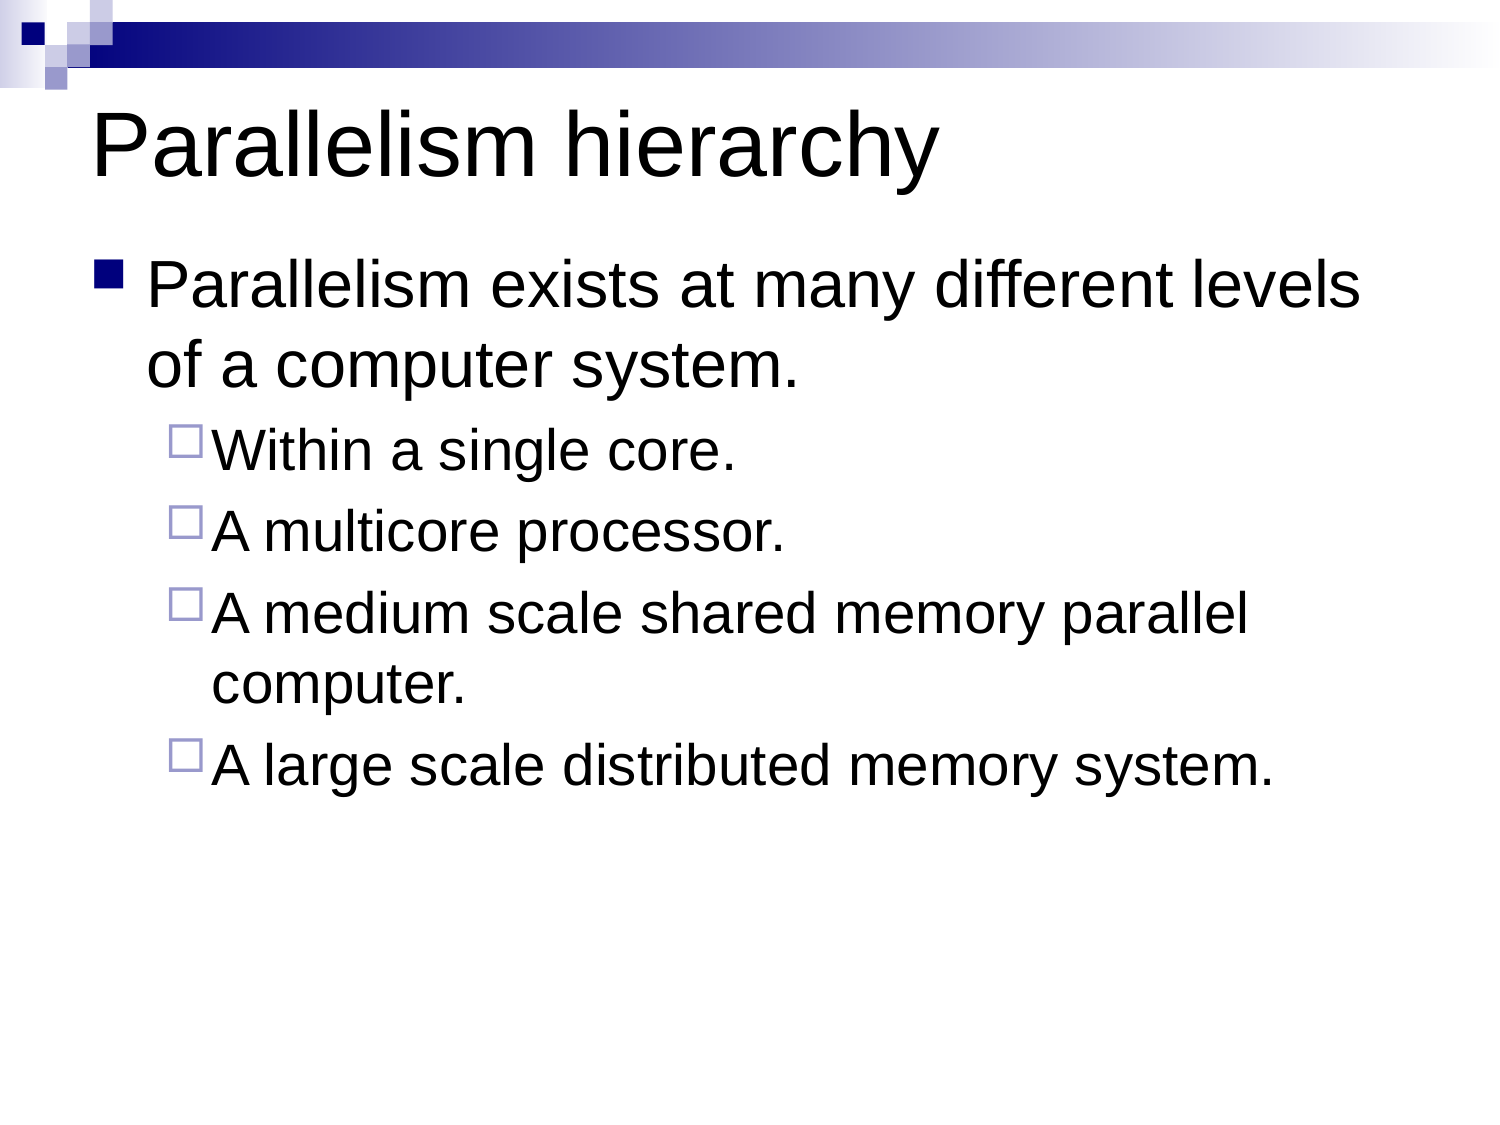

# Parallelism hierarchy
Parallelism exists at many different levels of a computer system.
Within a single core.
A multicore processor.
A medium scale shared memory parallel computer.
A large scale distributed memory system.